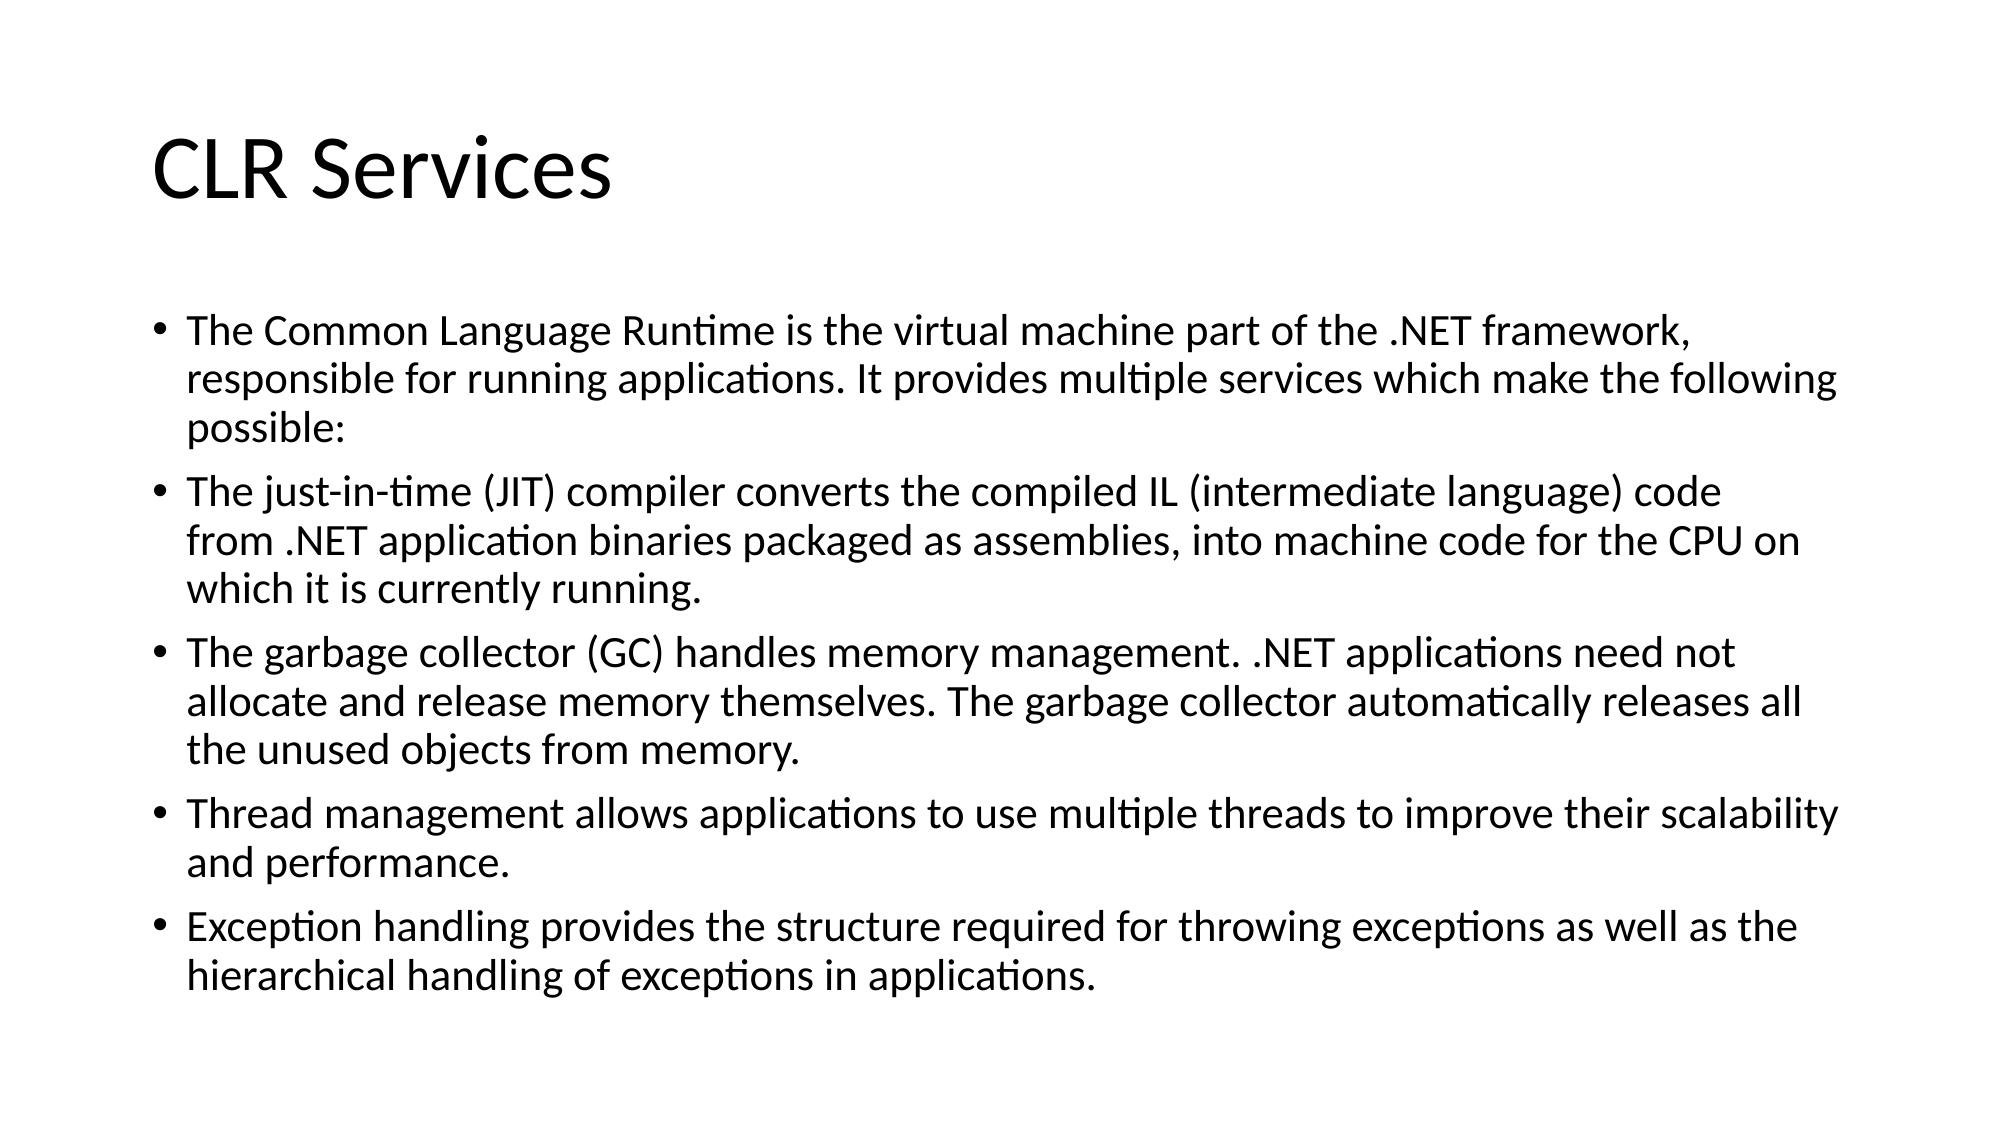

# CLR Services
The Common Language Runtime is the virtual machine part of the .NET framework, responsible for running applications. It provides multiple services which make the following possible:
The just-in-time (JIT) compiler converts the compiled IL (intermediate language) code from .NET application binaries packaged as assemblies, into machine code for the CPU on which it is currently running.
The garbage collector (GC) handles memory management. .NET applications need not allocate and release memory themselves. The garbage collector automatically releases all the unused objects from memory.
Thread management allows applications to use multiple threads to improve their scalability and performance.
Exception handling provides the structure required for throwing exceptions as well as the hierarchical handling of exceptions in applications.